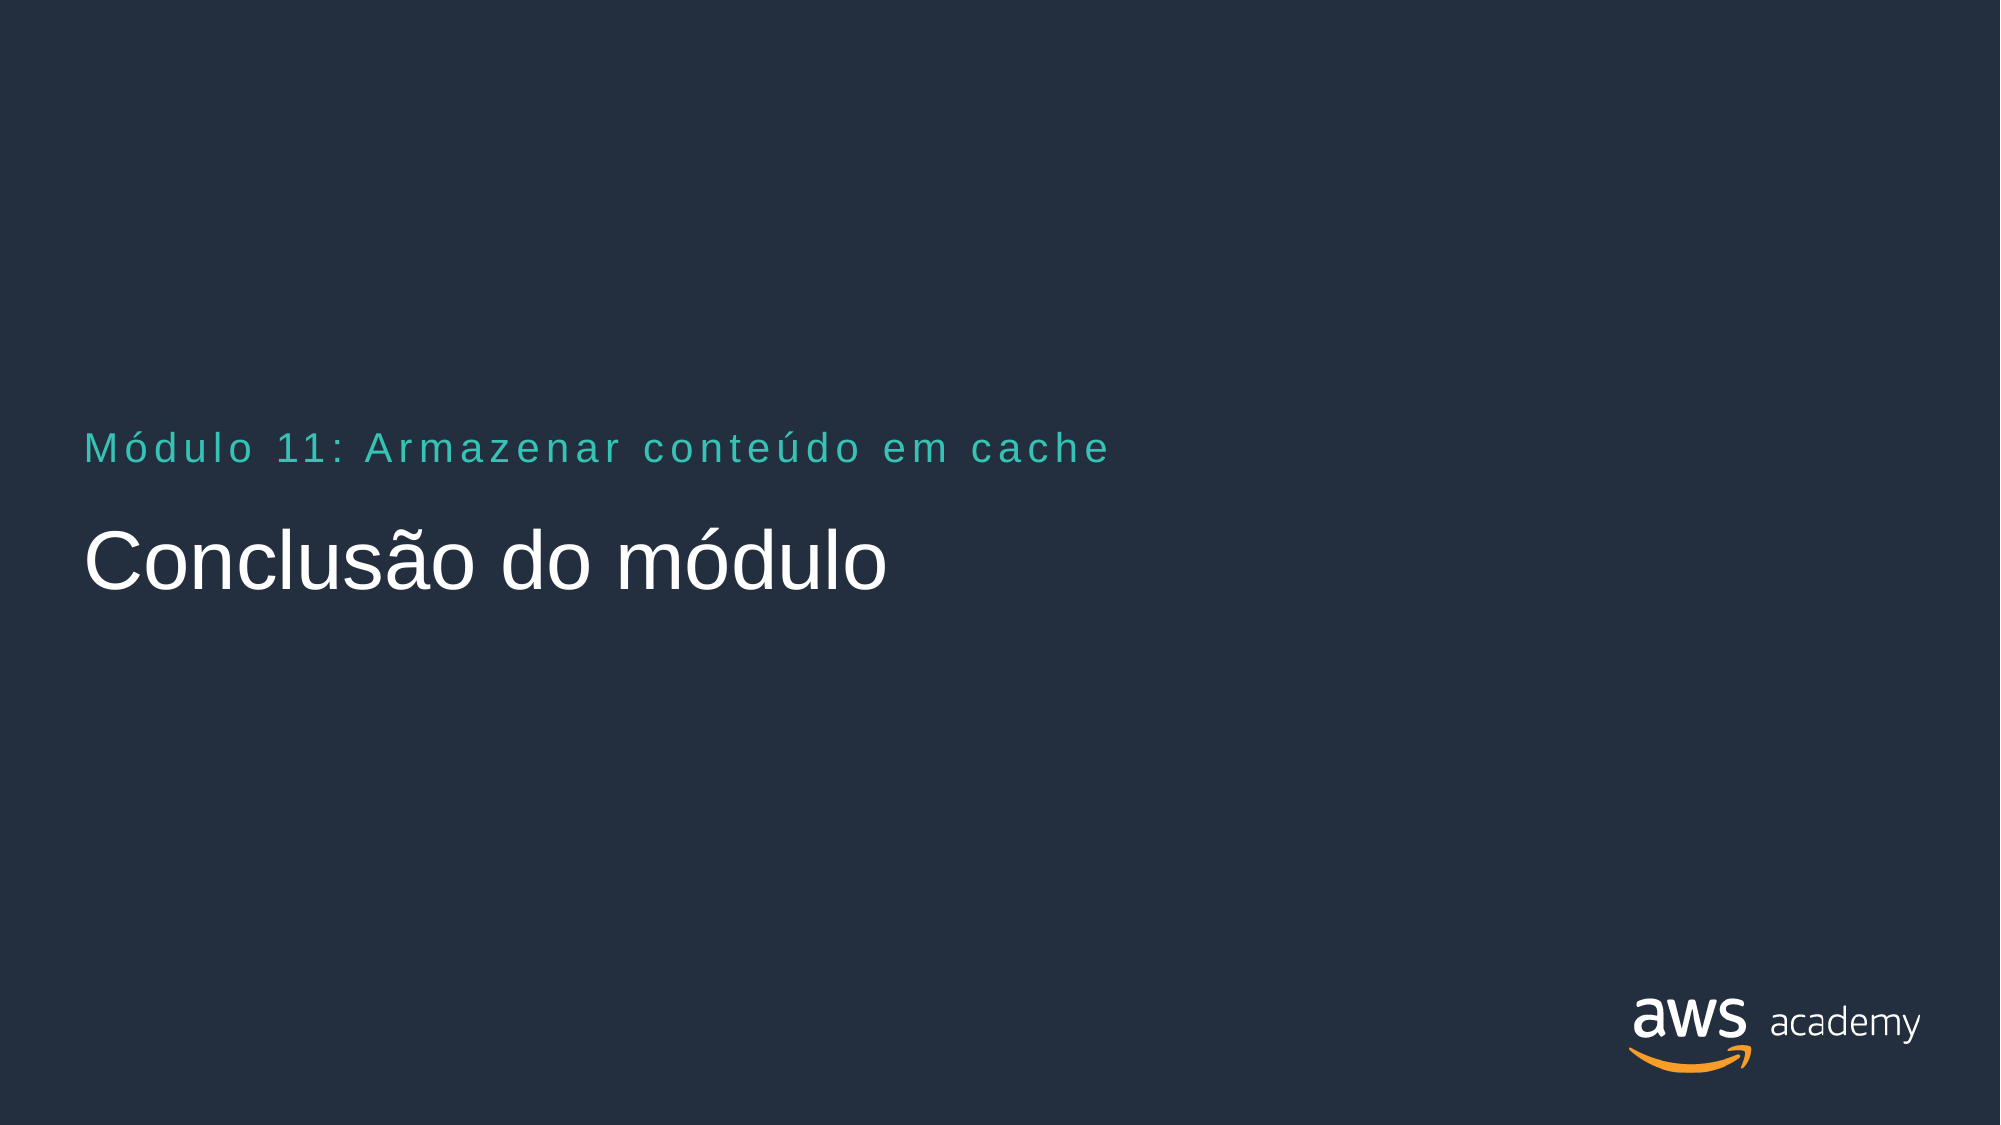

Módulo 11: Armazenar conteúdo em cache

# Conclusão do módulo